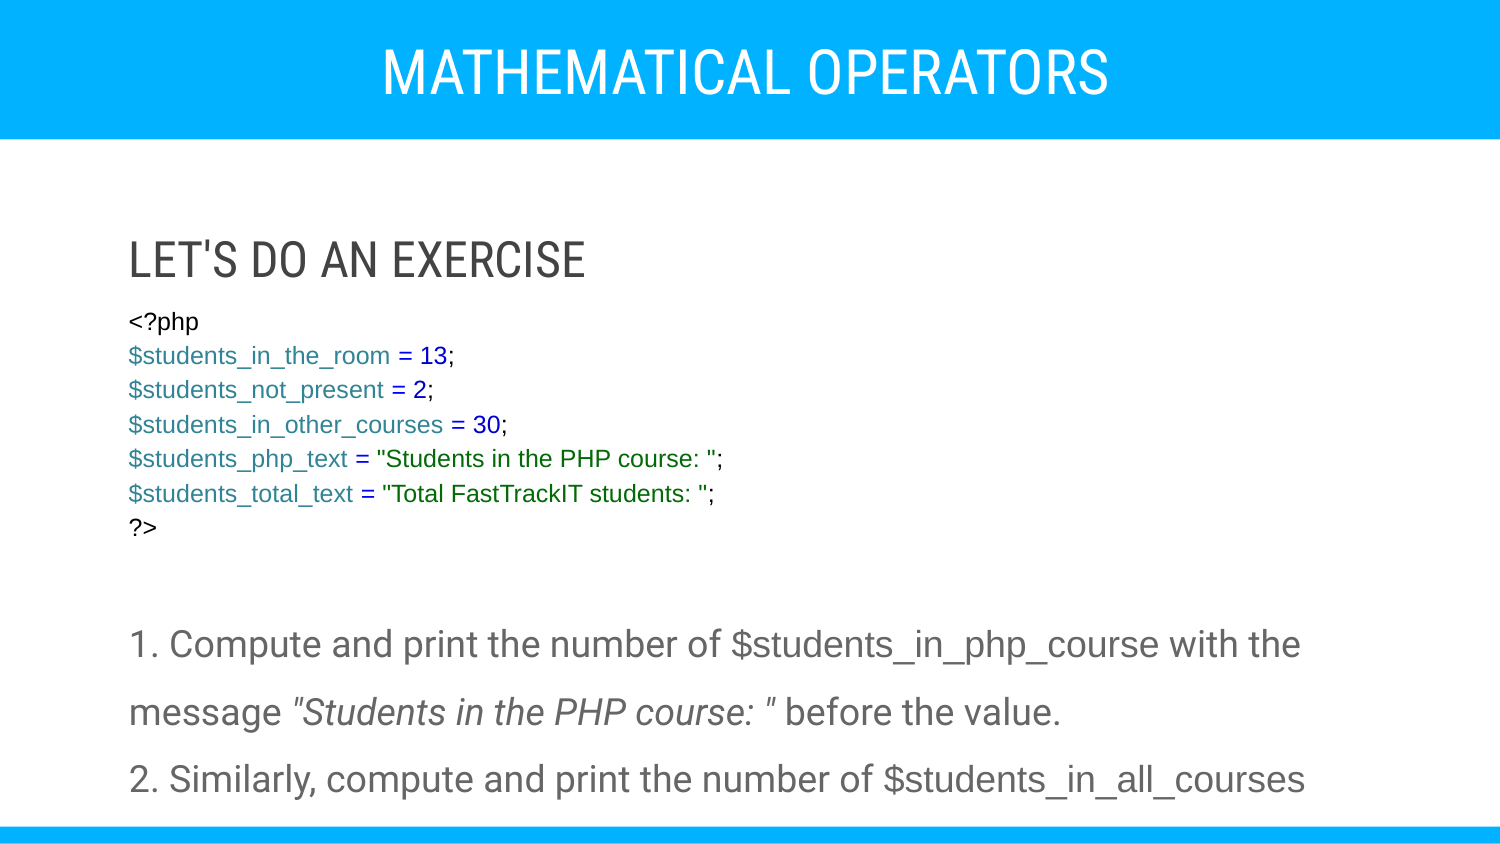

MATHEMATICAL OPERATORS
LET'S DO AN EXERCISE
<?php
$students_in_the_room = 13;
$students_not_present = 2;
$students_in_other_courses = 30;
$students_php_text = "Students in the PHP course: ";
$students_total_text = "Total FastTrackIT students: ";
?>

1. Compute and print the number of $students_in_php_course with the message "Students in the PHP course: " before the value.
2. Similarly, compute and print the number of $students_in_all_courses